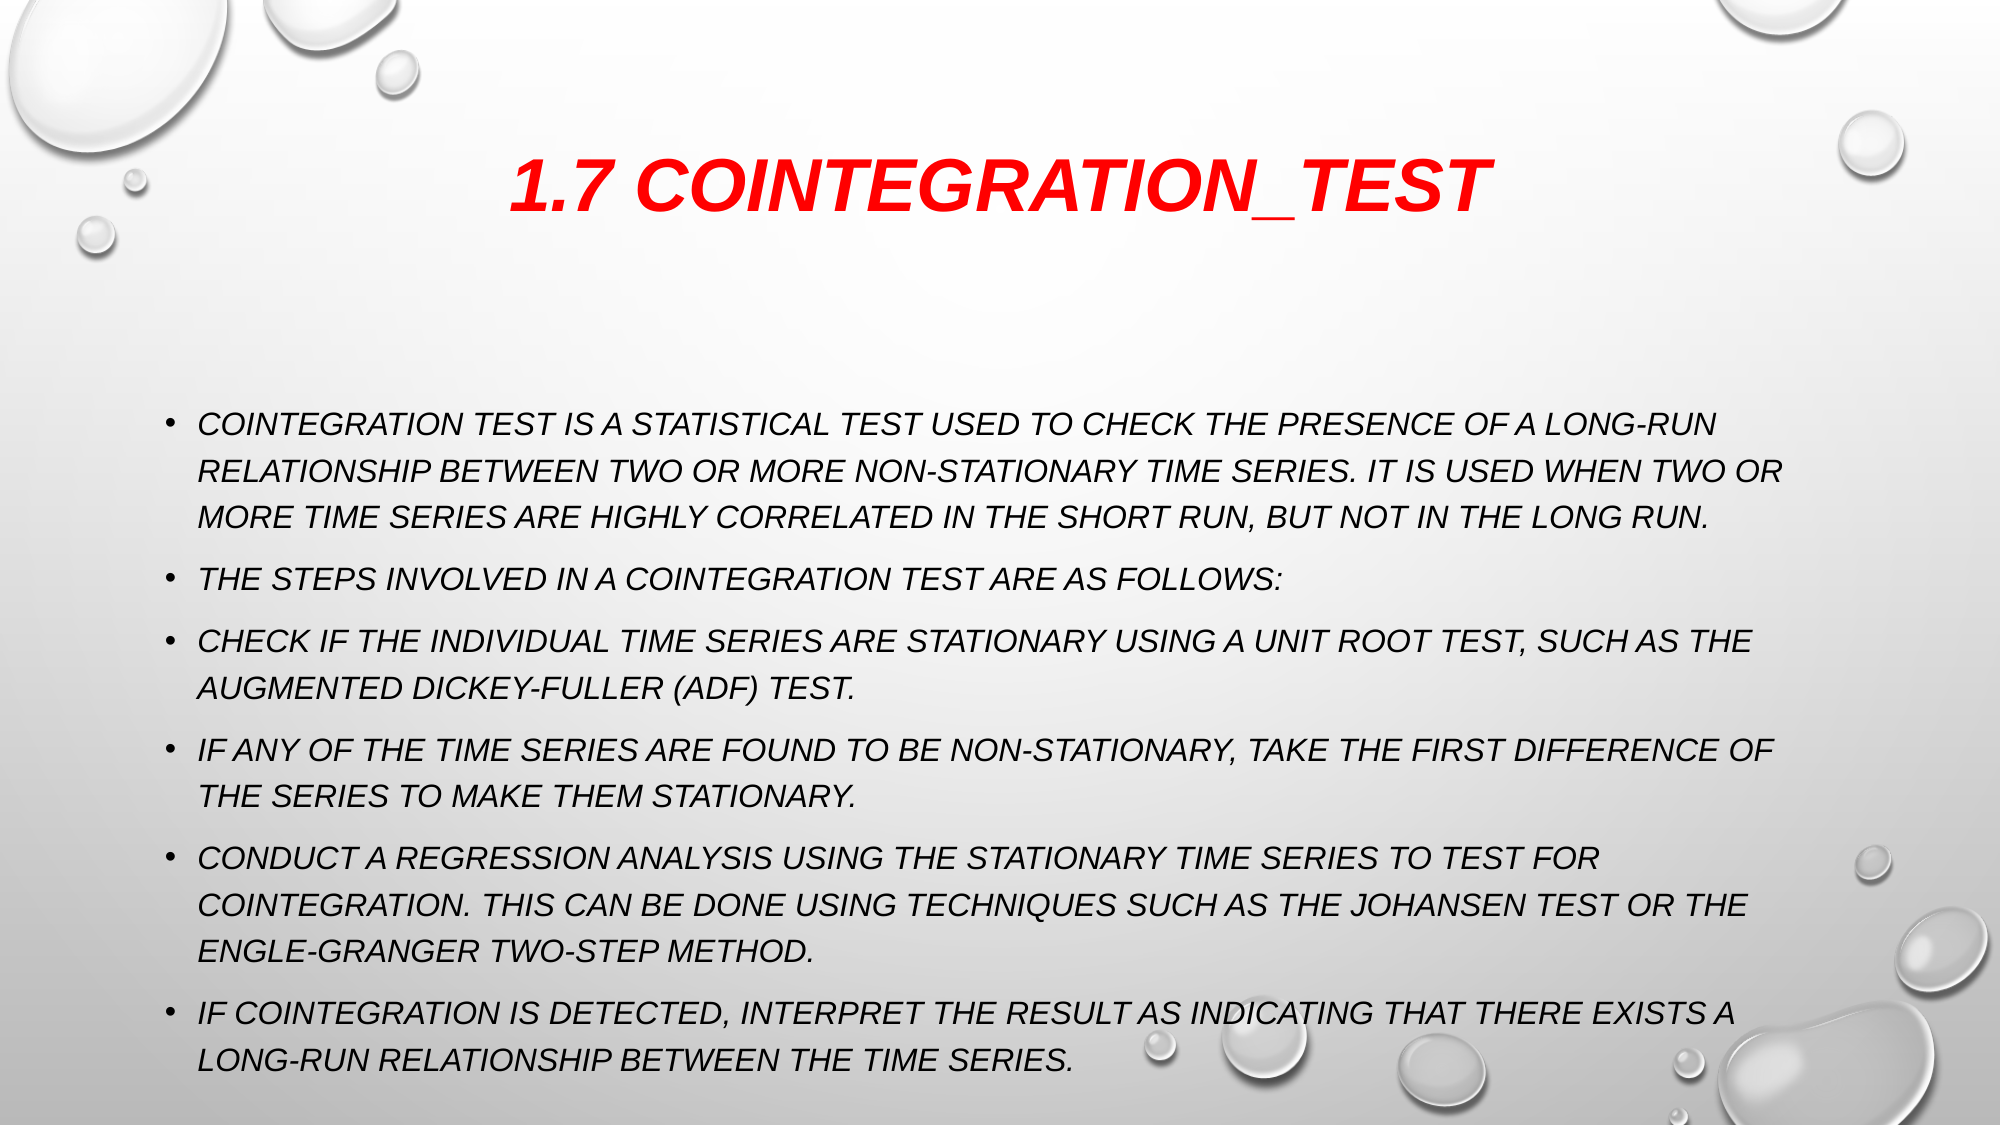

# 1.7 Cointegration_Test
Cointegration test is a statistical test used to check the presence of a long-run relationship between two or more non-stationary time series. It is used when two or more time series are highly correlated in the short run, but not in the long run.
The steps involved in a cointegration test are as follows:
Check if the individual time series are stationary using a unit root test, such as the Augmented Dickey-Fuller (ADF) test.
If any of the time series are found to be non-stationary, take the first difference of the series to make them stationary.
Conduct a regression analysis using the stationary time series to test for cointegration. This can be done using techniques such as the Johansen test or the Engle-Granger two-step method.
If cointegration is detected, interpret the result as indicating that there exists a long-run relationship between the time series.